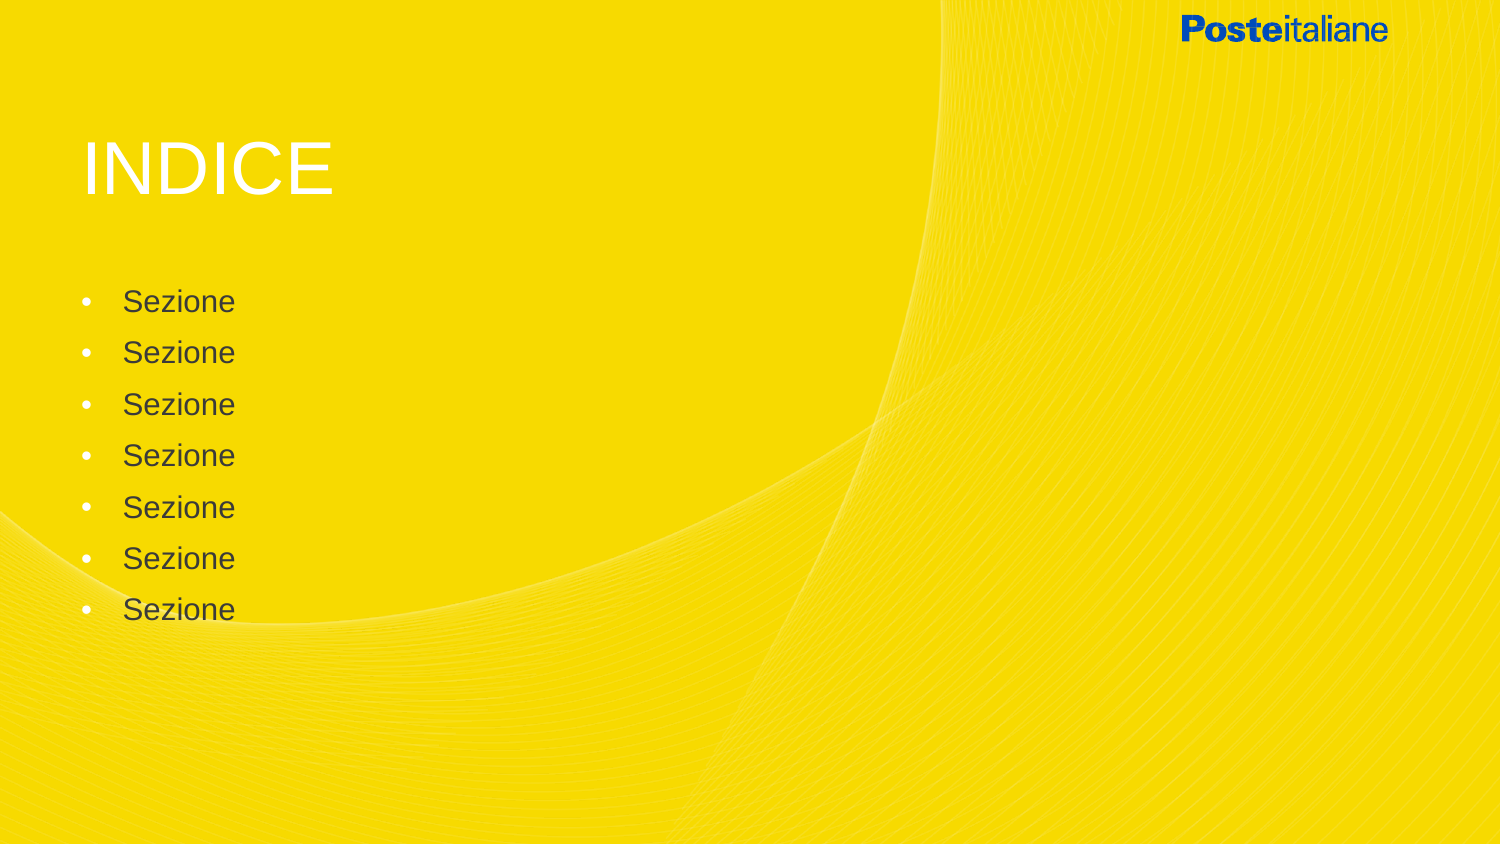

INDICE
Sezione
Sezione
Sezione
Sezione
Sezione
Sezione
Sezione